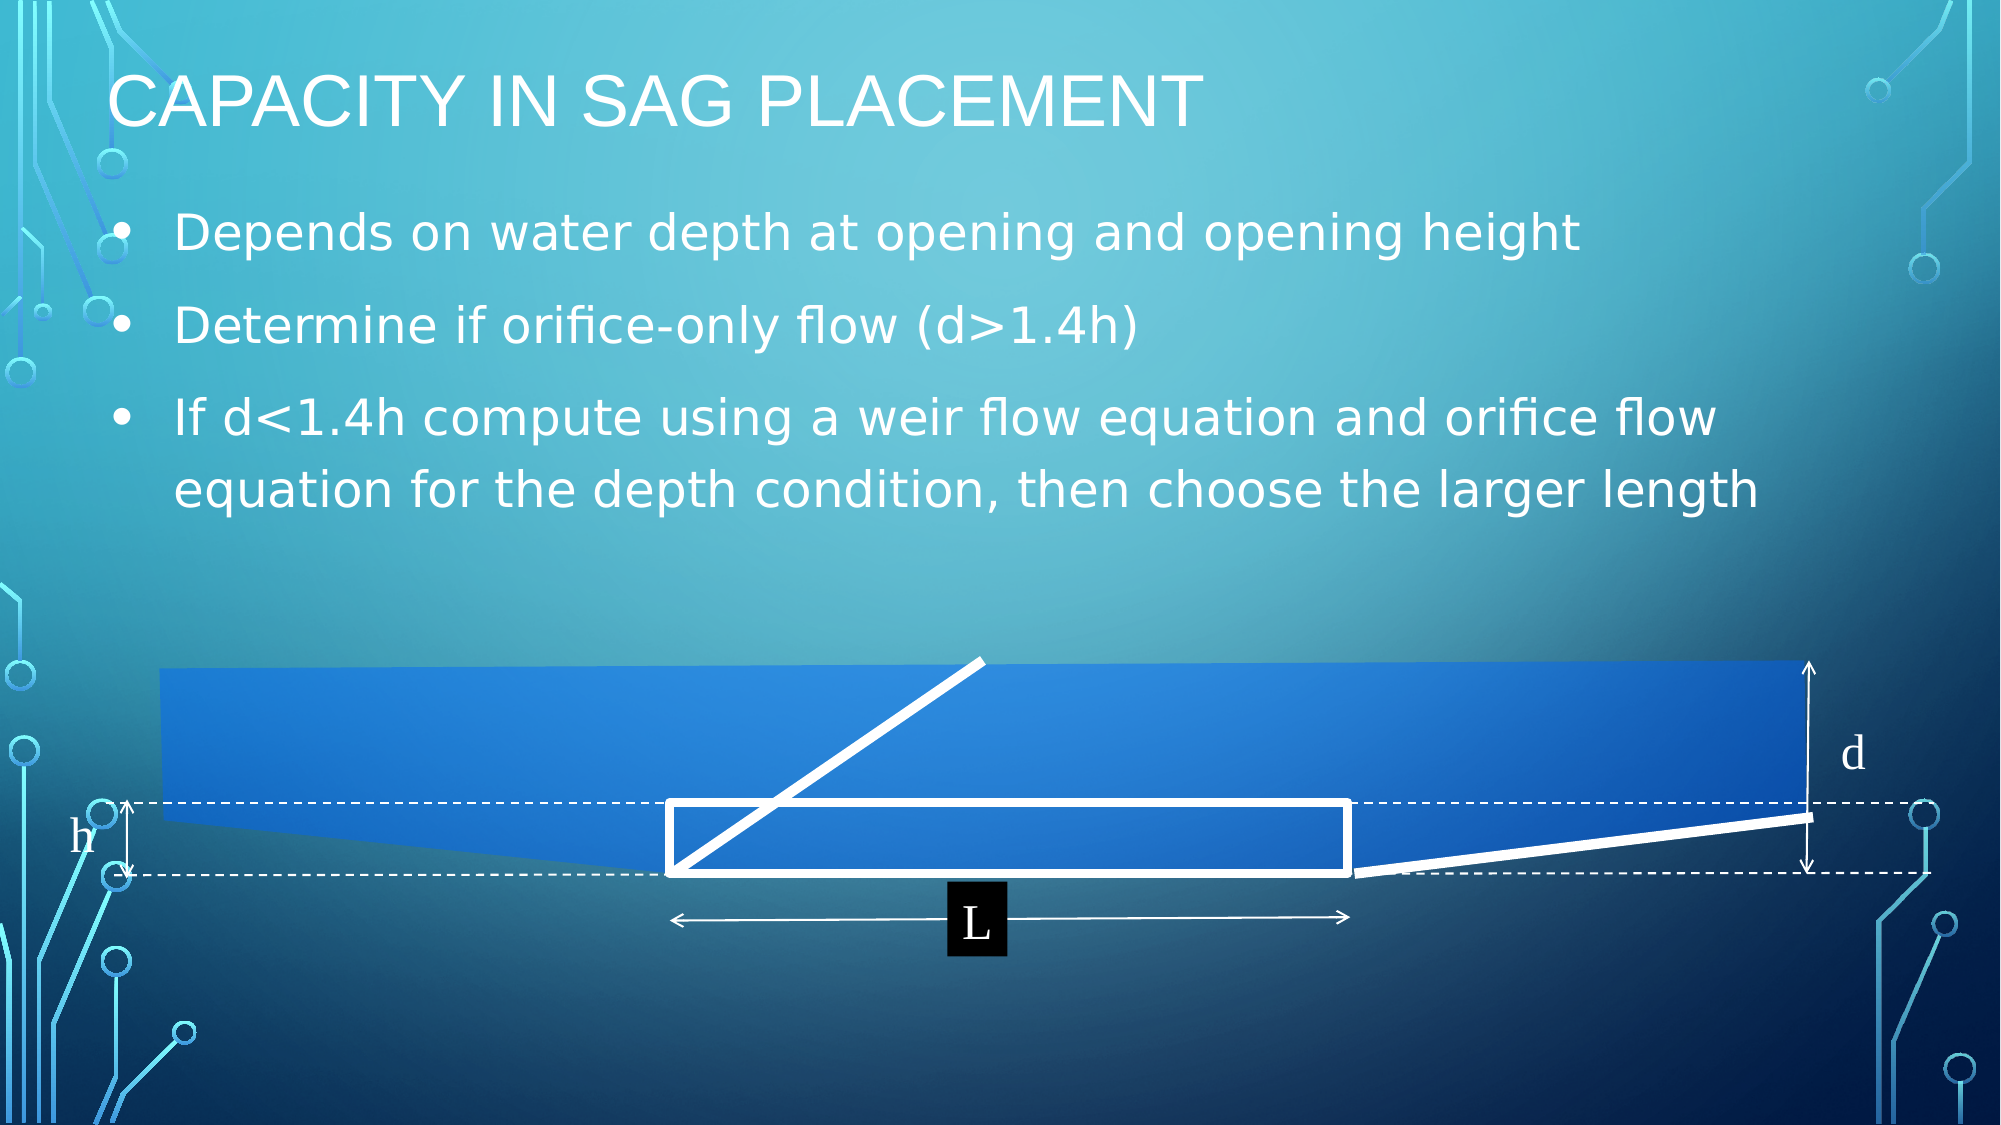

# Capacity in Sag Placement
Depends on water depth at opening and opening height
Determine if orifice-only flow (d>1.4h)
If d<1.4h compute using a weir flow equation and orifice flow equation for the depth condition, then choose the larger length

d
h

L